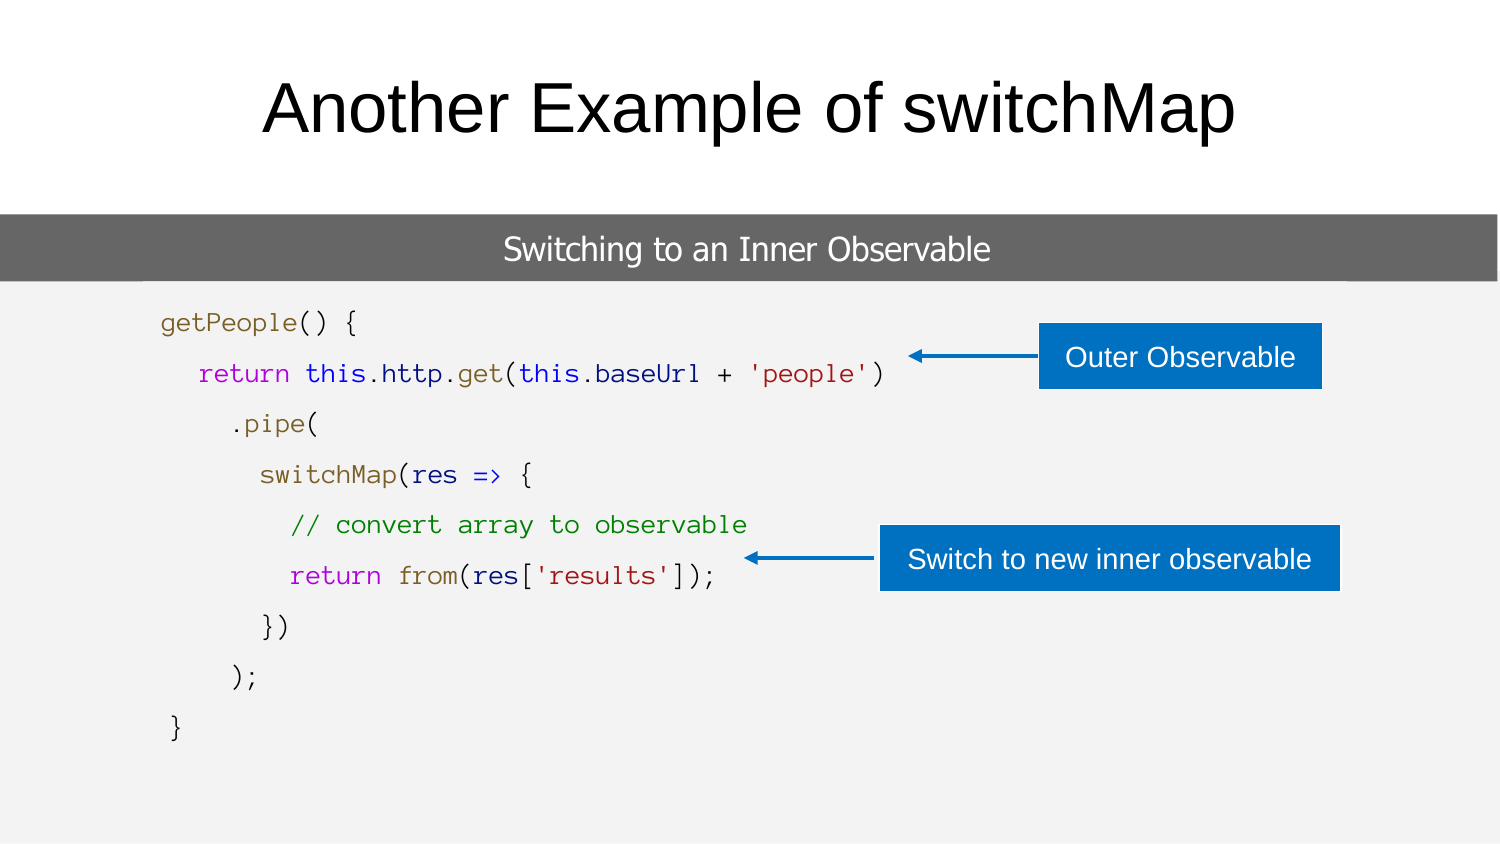

# Another Example of switchMap
Switching to an Inner Observable

 getPeople() {
   return this.http.get(this.baseUrl + 'people')
     .pipe(
       switchMap(res => {
         // convert array to observable
         return from(res['results']);
       })
     );
 }

Outer Observable
Switch to new inner observable